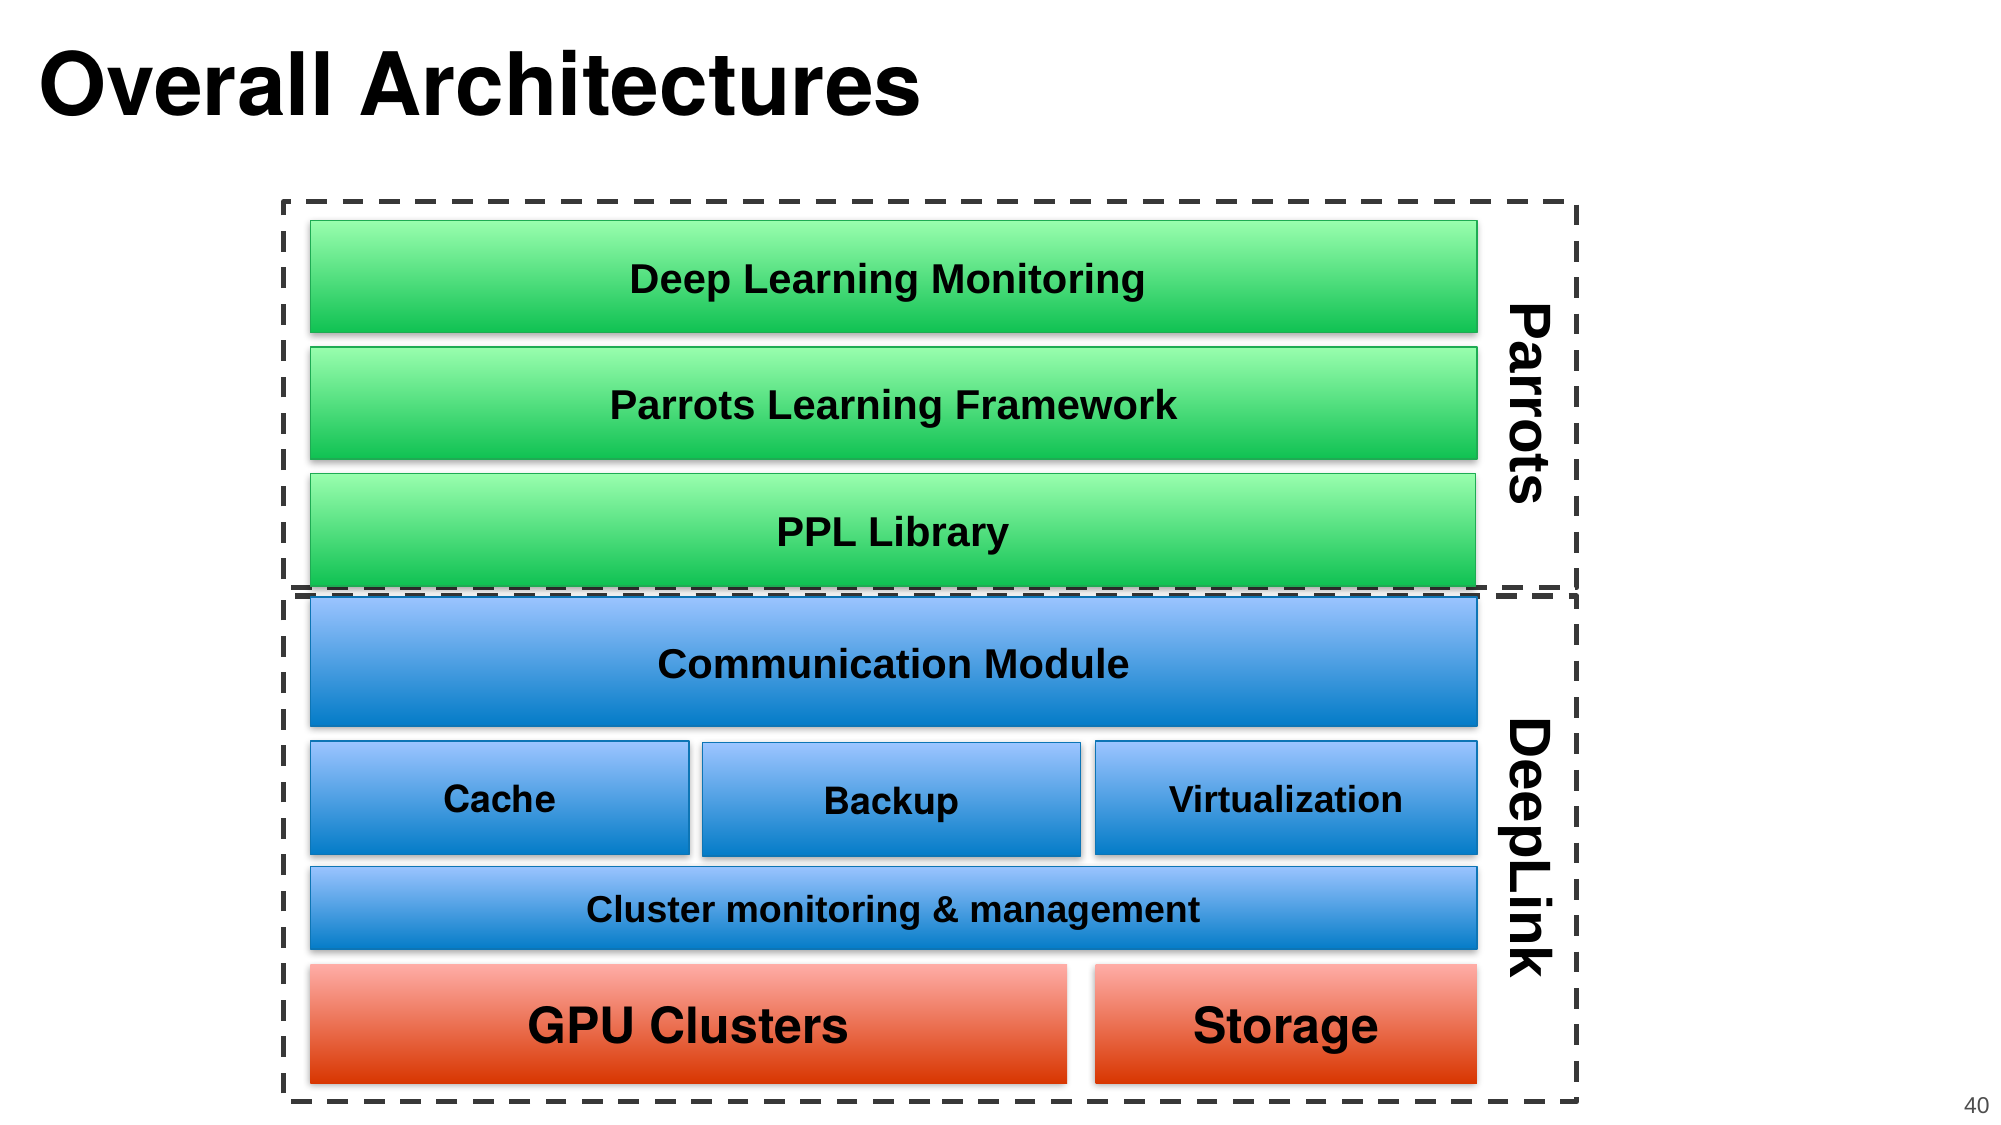

# Overall Architectures

Deep Learning Monitoring
Parrots Learning Framework
PPL Library
Communication Module
Cache
Virtualization
Cluster monitoring & management
GPU Clusters
Storage
Parrots

DeepLink
Backup
40